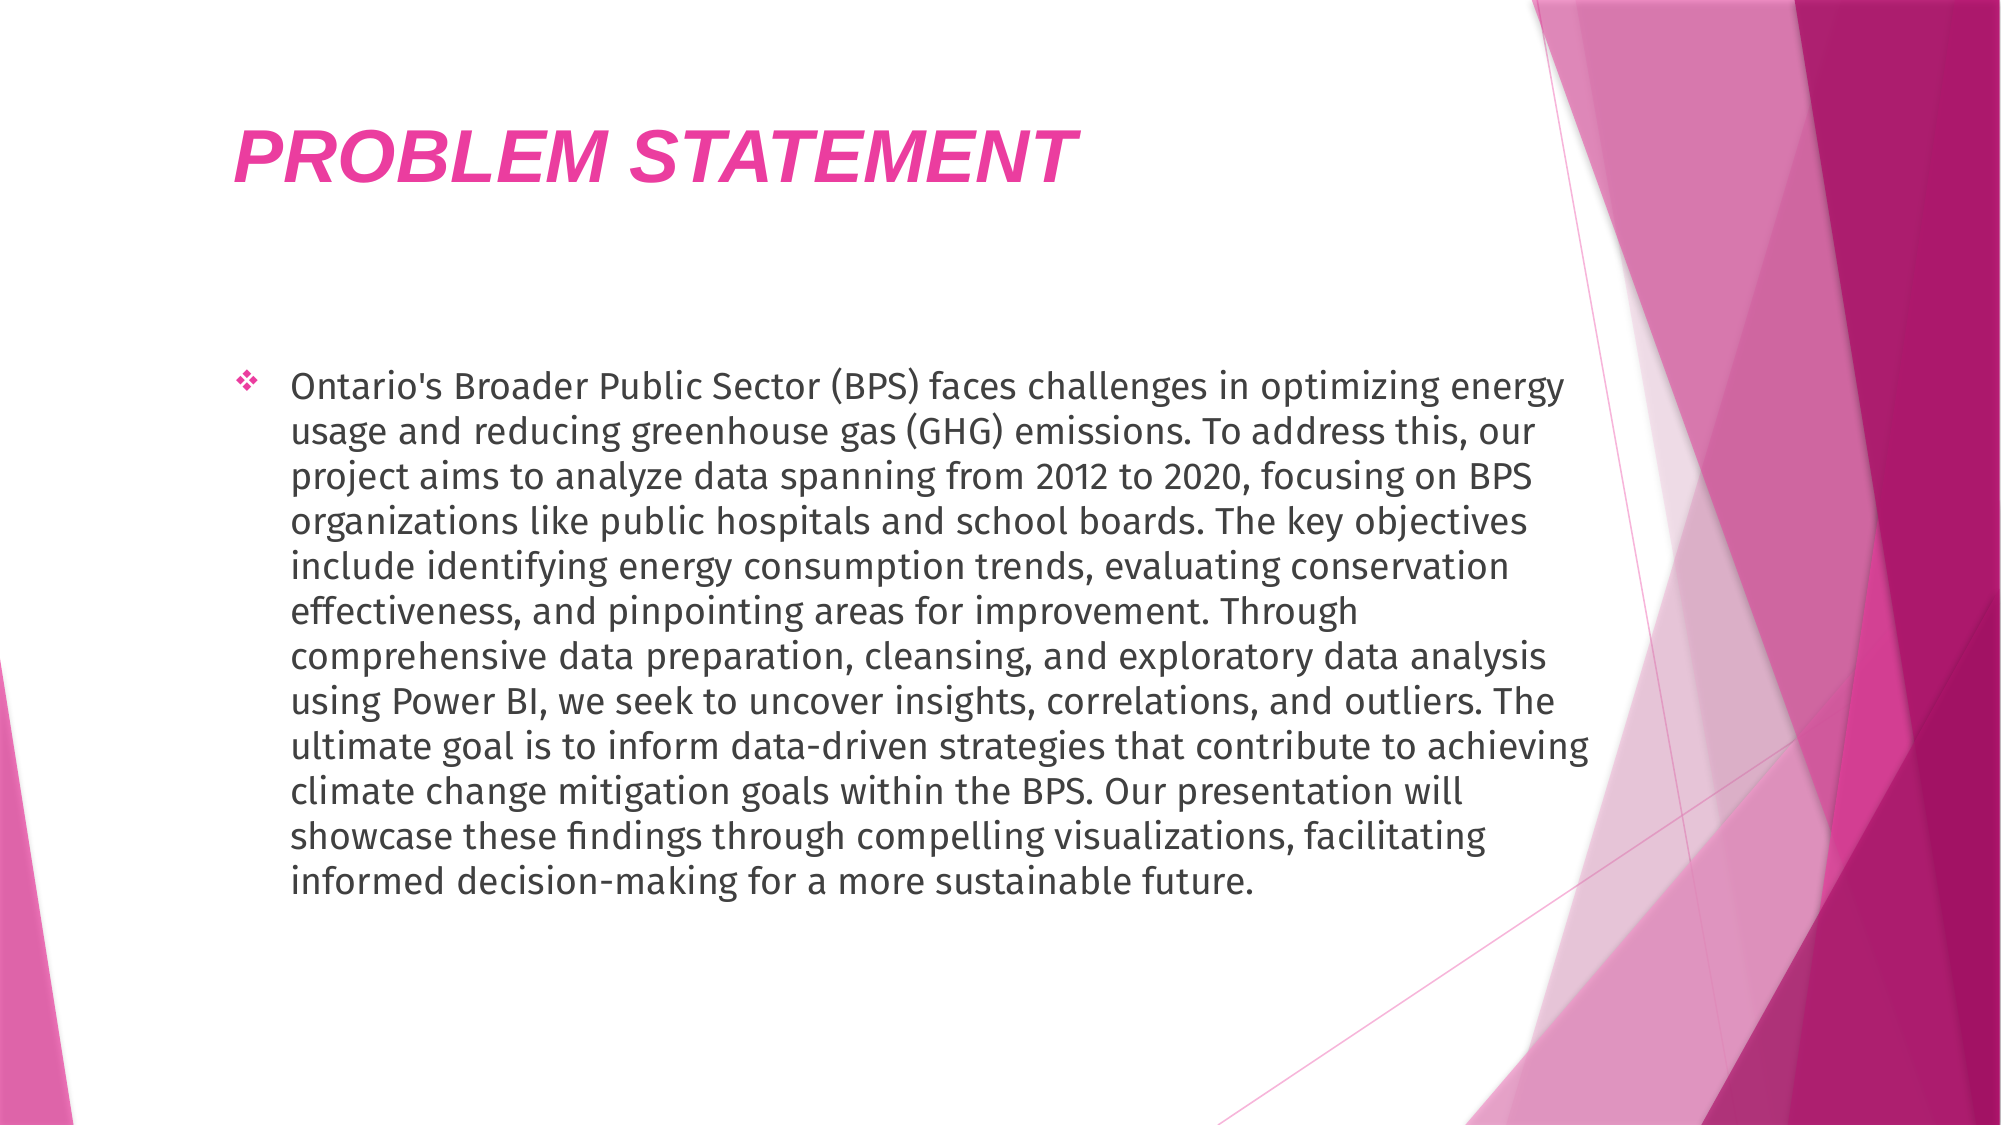

# PROBLEM STATEMENT
Ontario's Broader Public Sector (BPS) faces challenges in optimizing energy usage and reducing greenhouse gas (GHG) emissions. To address this, our project aims to analyze data spanning from 2012 to 2020, focusing on BPS organizations like public hospitals and school boards. The key objectives include identifying energy consumption trends, evaluating conservation effectiveness, and pinpointing areas for improvement. Through comprehensive data preparation, cleansing, and exploratory data analysis using Power BI, we seek to uncover insights, correlations, and outliers. The ultimate goal is to inform data-driven strategies that contribute to achieving climate change mitigation goals within the BPS. Our presentation will showcase these findings through compelling visualizations, facilitating informed decision-making for a more sustainable future.